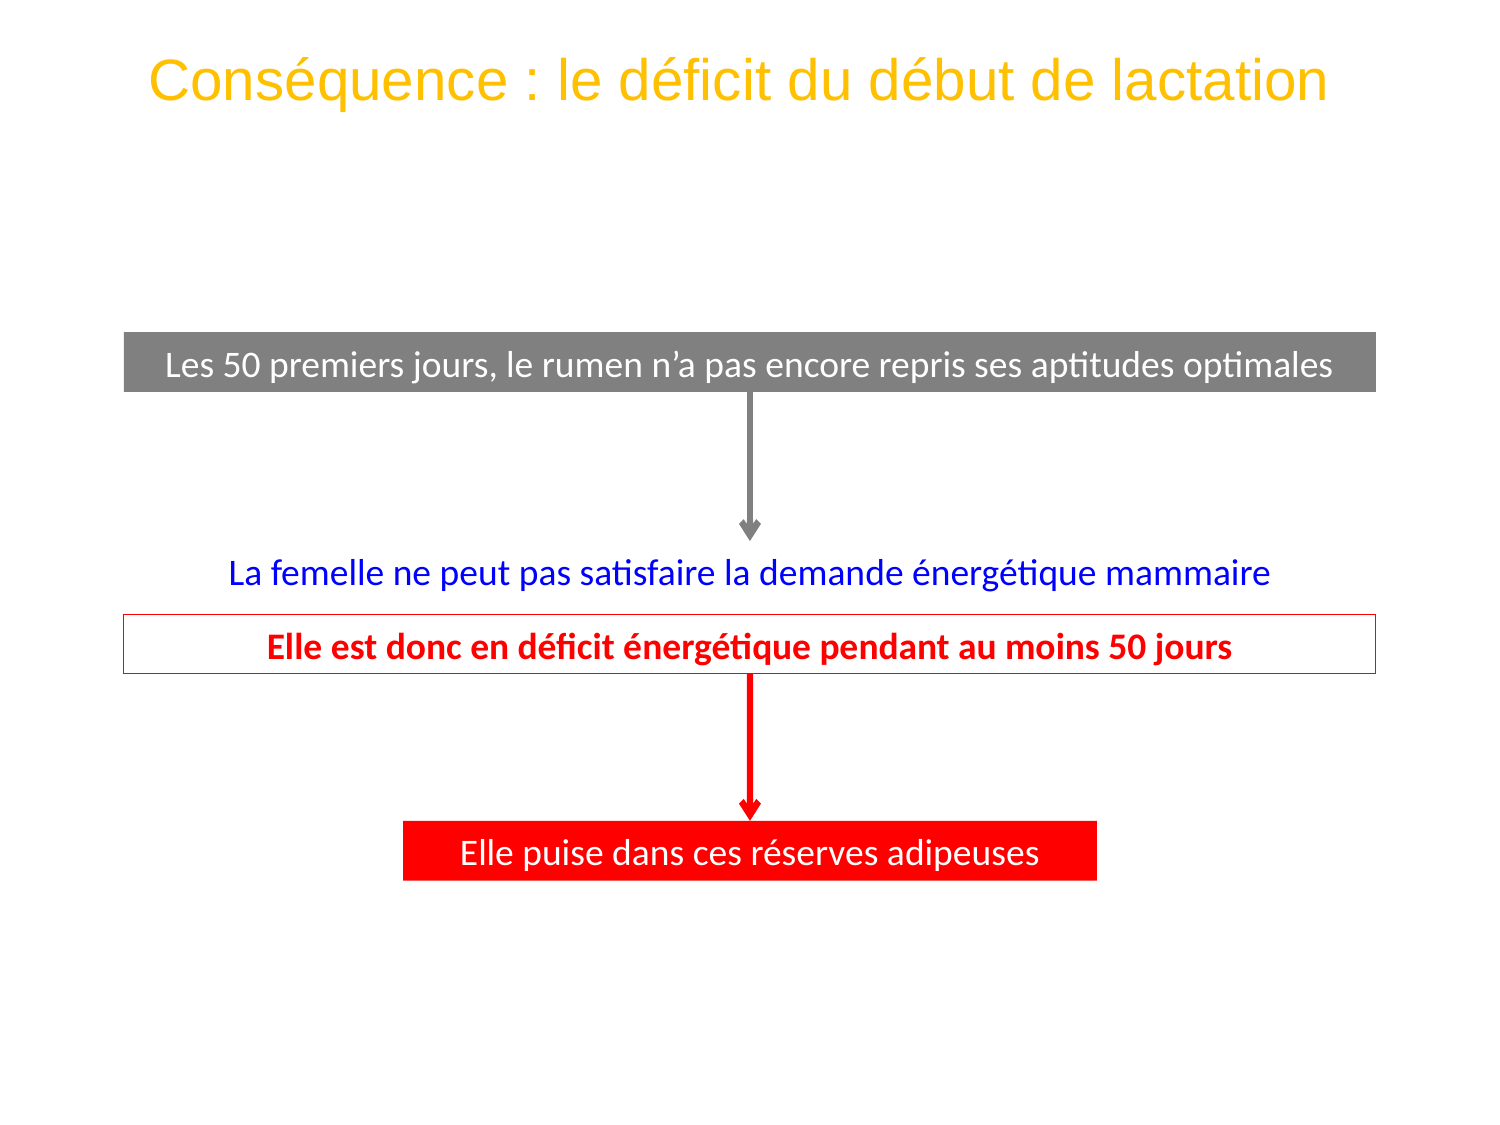

# Conséquence : le déficit du début de lactation
Les 50 premiers jours, le rumen n’a pas encore repris ses aptitudes optimales
La femelle ne peut pas satisfaire la demande énergétique mammaire
Elle est donc en déficit énergétique pendant au moins 50 jours
Elle puise dans ces réserves adipeuses